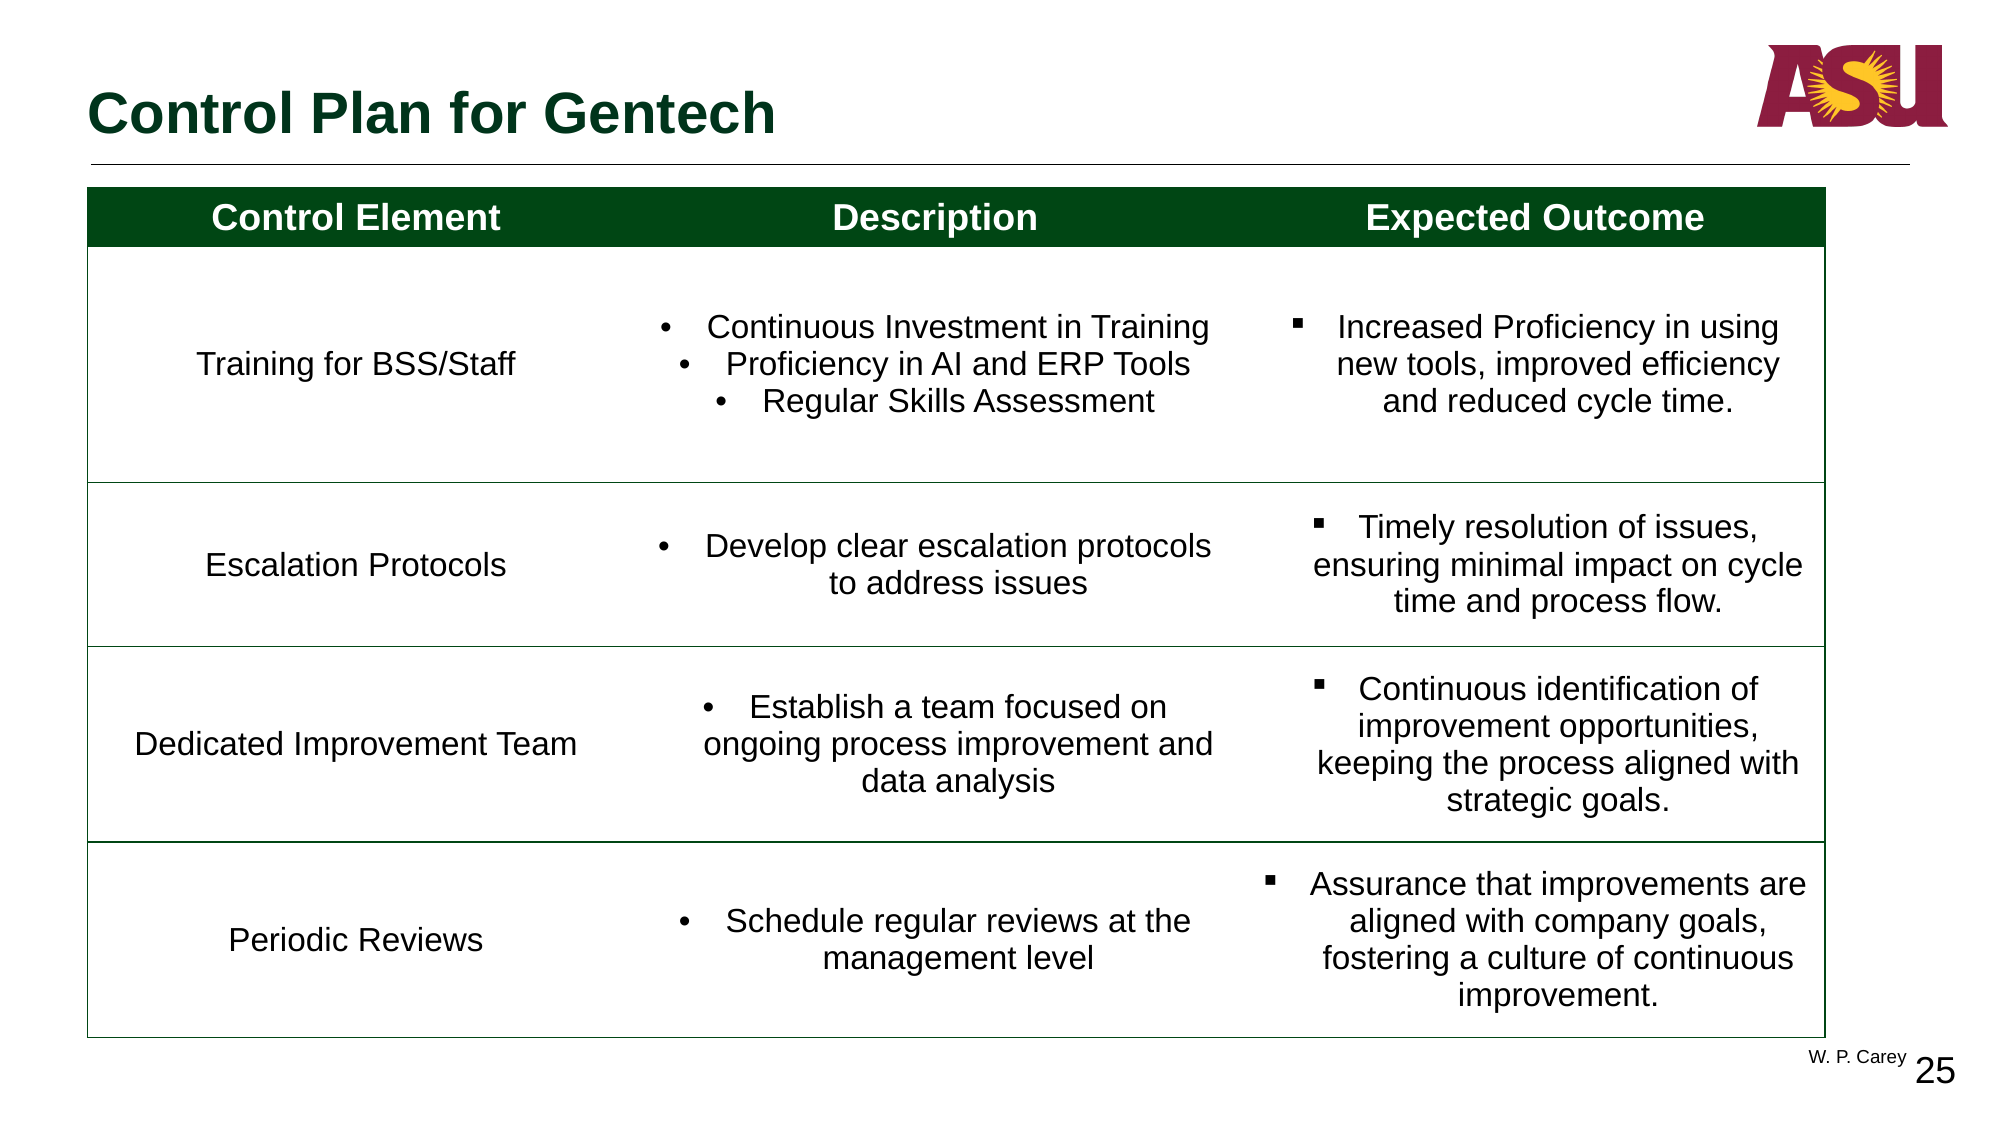

# Control Plan for Gentech
| Control Element | Description | Expected Outcome |
| --- | --- | --- |
| Training for BSS/Staff | Continuous Investment in Training Proficiency in AI and ERP Tools Regular Skills Assessment | Increased Proficiency in using new tools, improved efficiency and reduced cycle time. |
| Escalation Protocols | Develop clear escalation protocols to address issues | Timely resolution of issues, ensuring minimal impact on cycle time and process flow. |
| Dedicated Improvement Team | Establish a team focused on ongoing process improvement and data analysis | Continuous identification of improvement opportunities, keeping the process aligned with strategic goals. |
| Periodic Reviews | Schedule regular reviews at the management level | Assurance that improvements are aligned with company goals, fostering a culture of continuous improvement. |
25